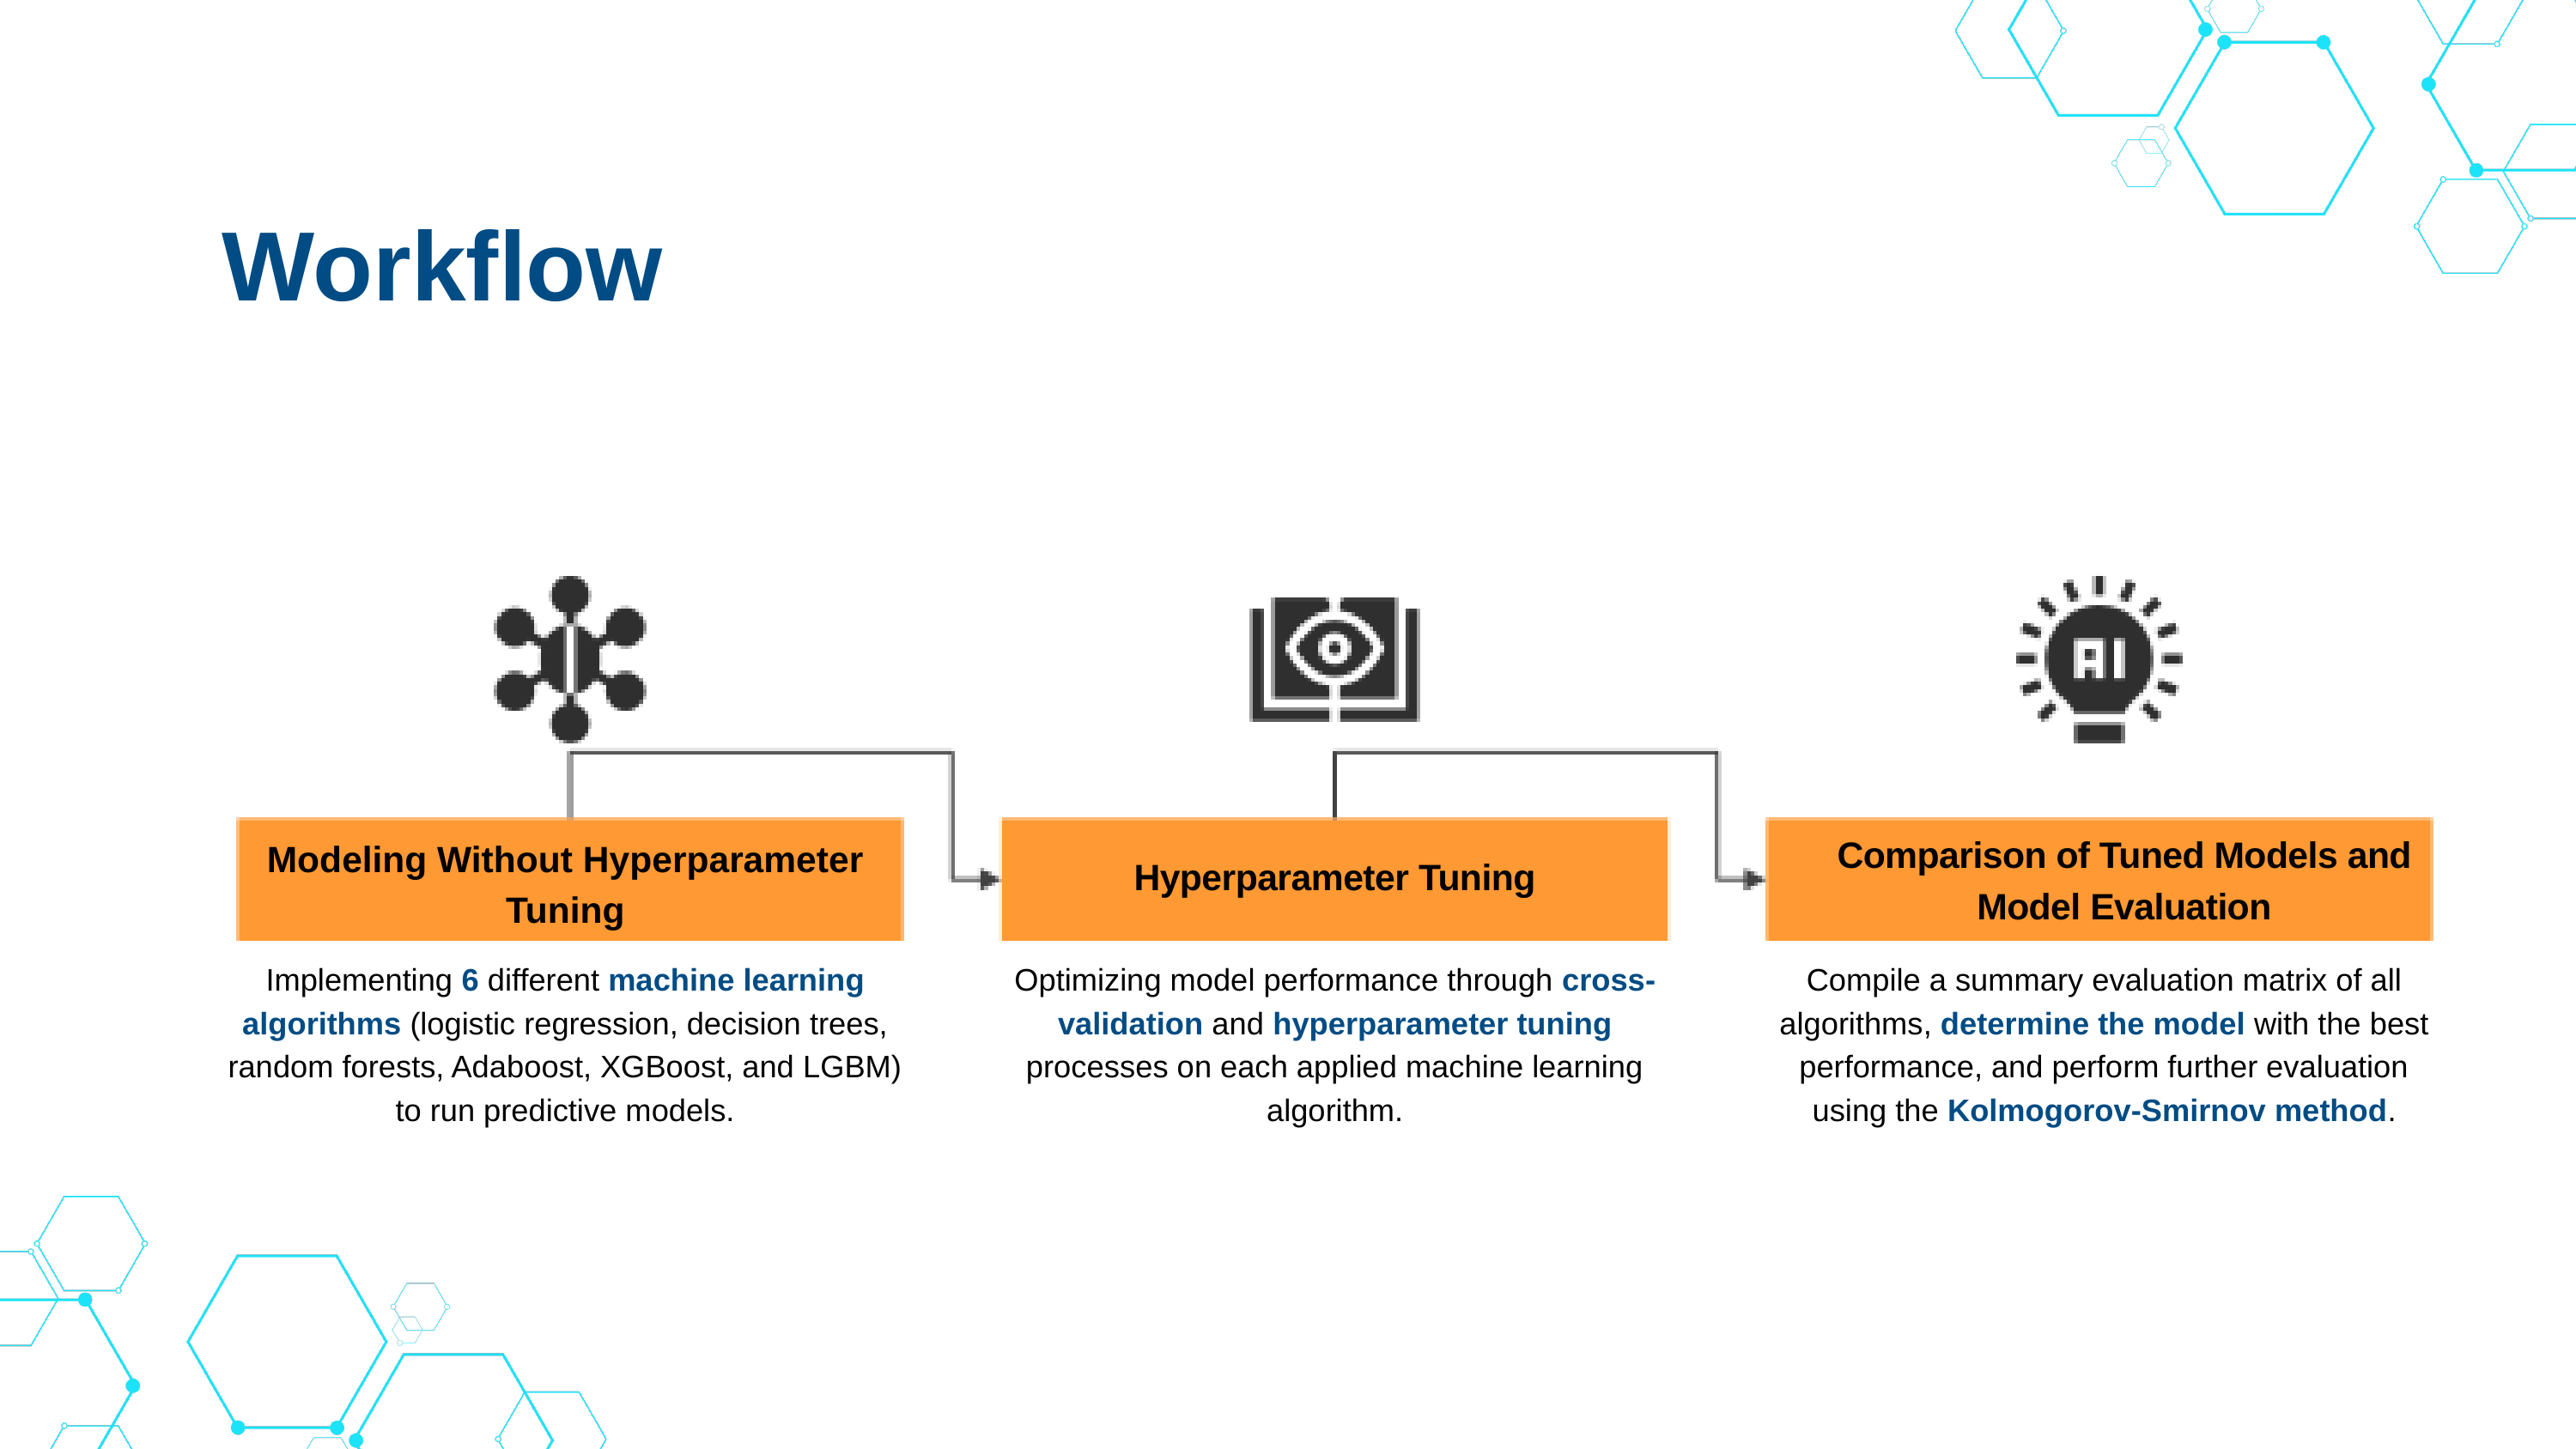

Workflow

Comparison of Tuned Models and Model Evaluation
Modeling Without Hyperparameter Tuning
Hyperparameter Tuning
Implementing 6 different machine learning algorithms (logistic regression, decision trees, random forests, Adaboost, XGBoost, and LGBM) to run predictive models.
Optimizing model performance through cross-validation and hyperparameter tuning processes on each applied machine learning algorithm.
Compile a summary evaluation matrix of all algorithms, determine the model with the best performance, and perform further evaluation using the Kolmogorov-Smirnov method.